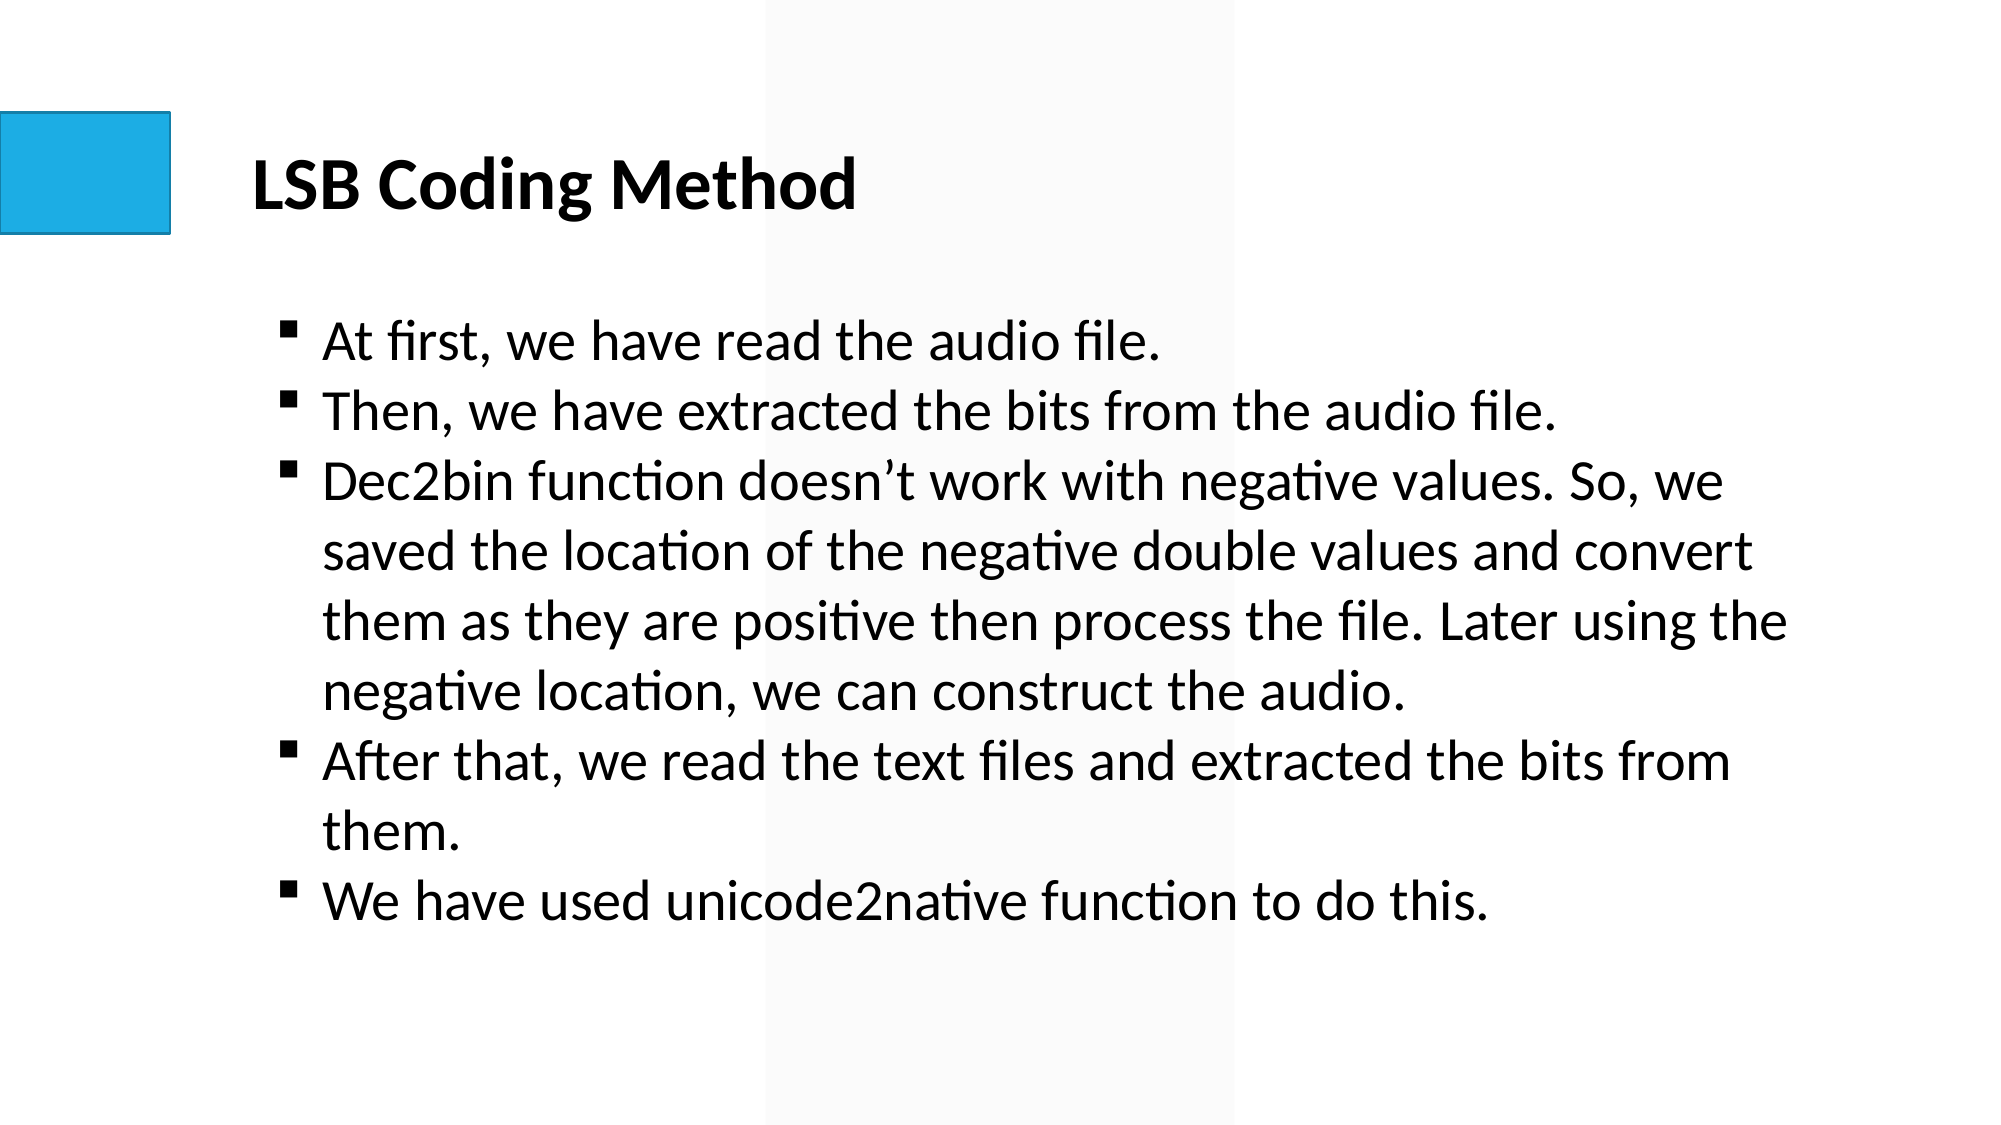

LSB Coding Method
At first, we have read the audio file.
Then, we have extracted the bits from the audio file.
Dec2bin function doesn’t work with negative values. So, we saved the location of the negative double values and convert them as they are positive then process the file. Later using the negative location, we can construct the audio.
After that, we read the text files and extracted the bits from them.
We have used unicode2native function to do this.